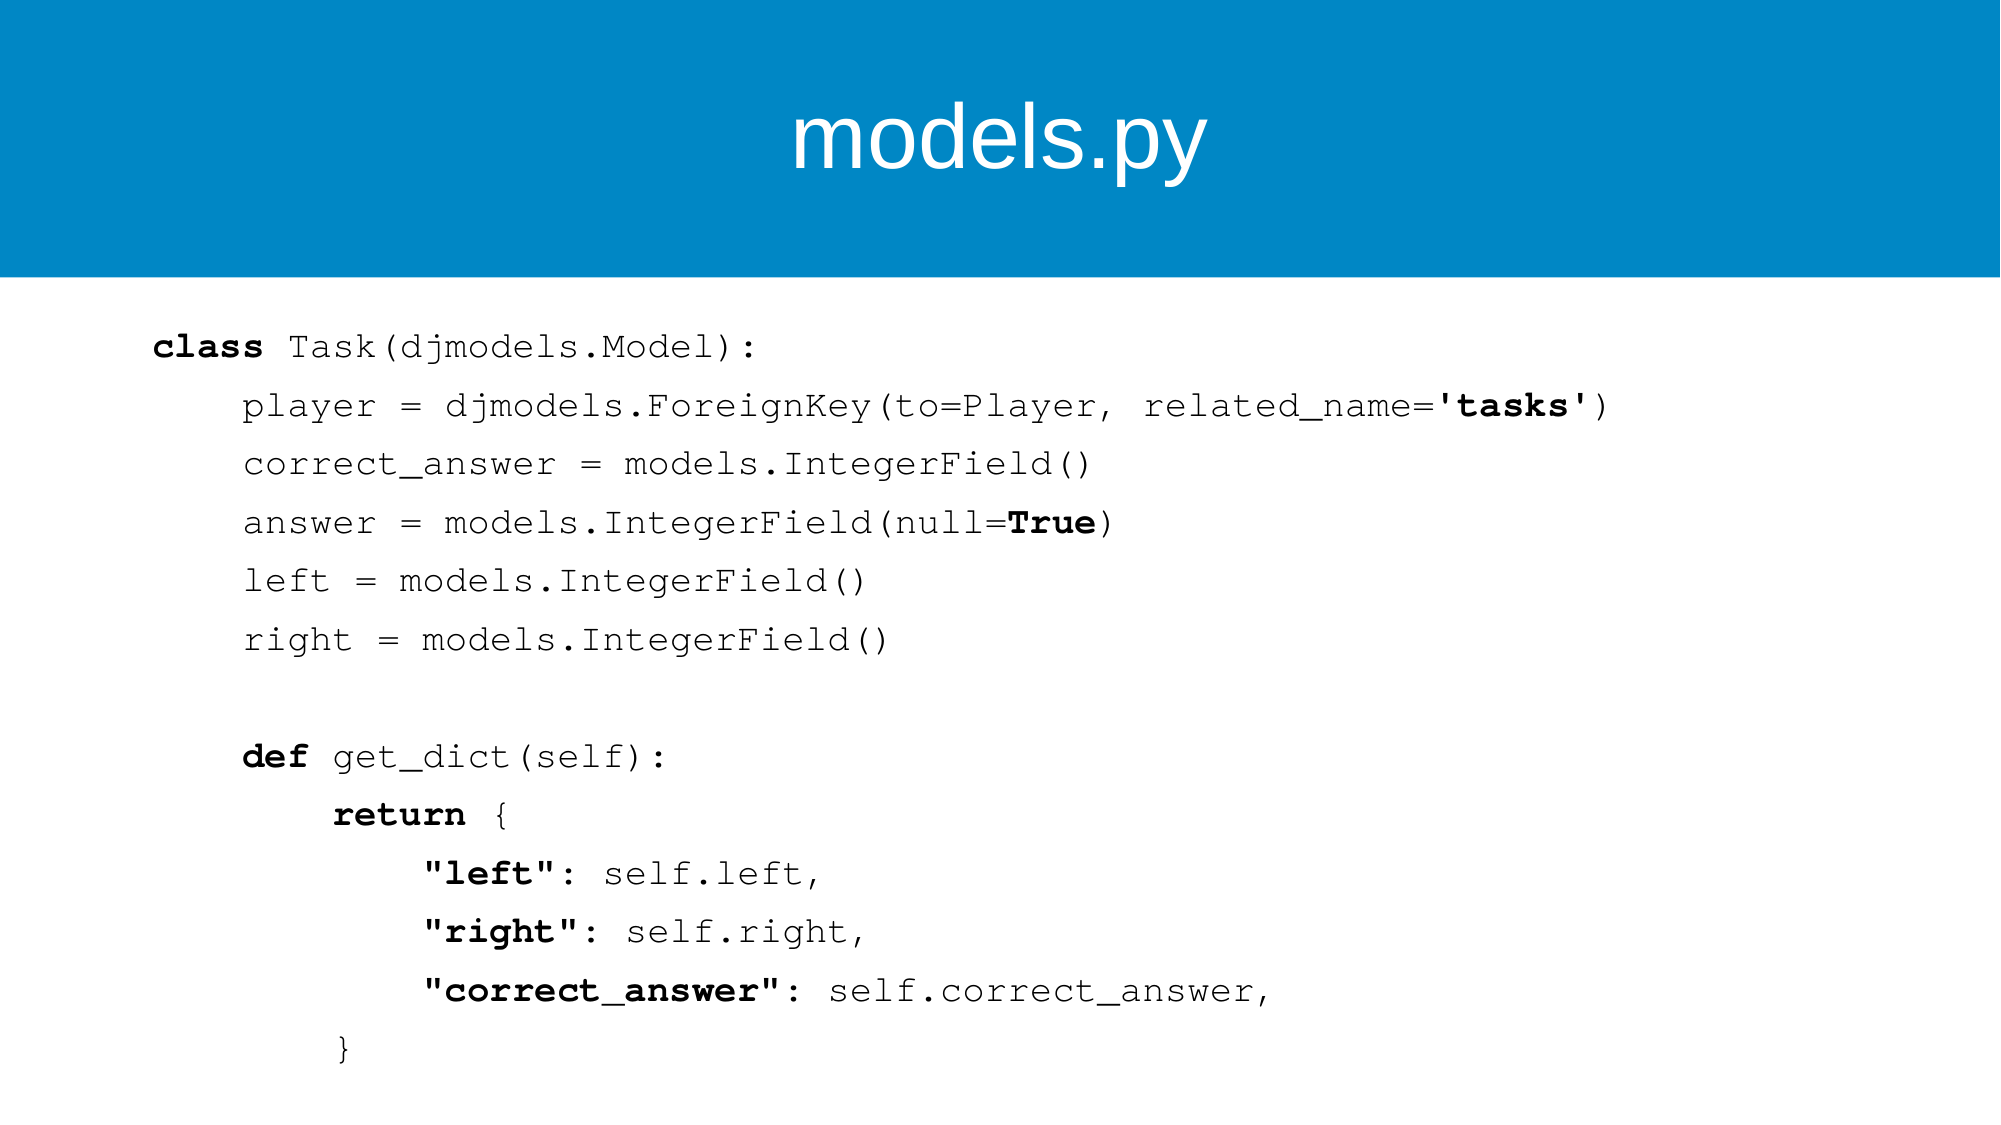

# models.py
class Task(djmodels.Model):
    player = djmodels.ForeignKey(to=Player, related_name='tasks')
    correct_answer = models.IntegerField()
    answer = models.IntegerField(null=True)
    left = models.IntegerField()
    right = models.IntegerField()
    def get_dict(self):
        return {
            "left": self.left,
            "right": self.right,
            "correct_answer": self.correct_answer,
        }